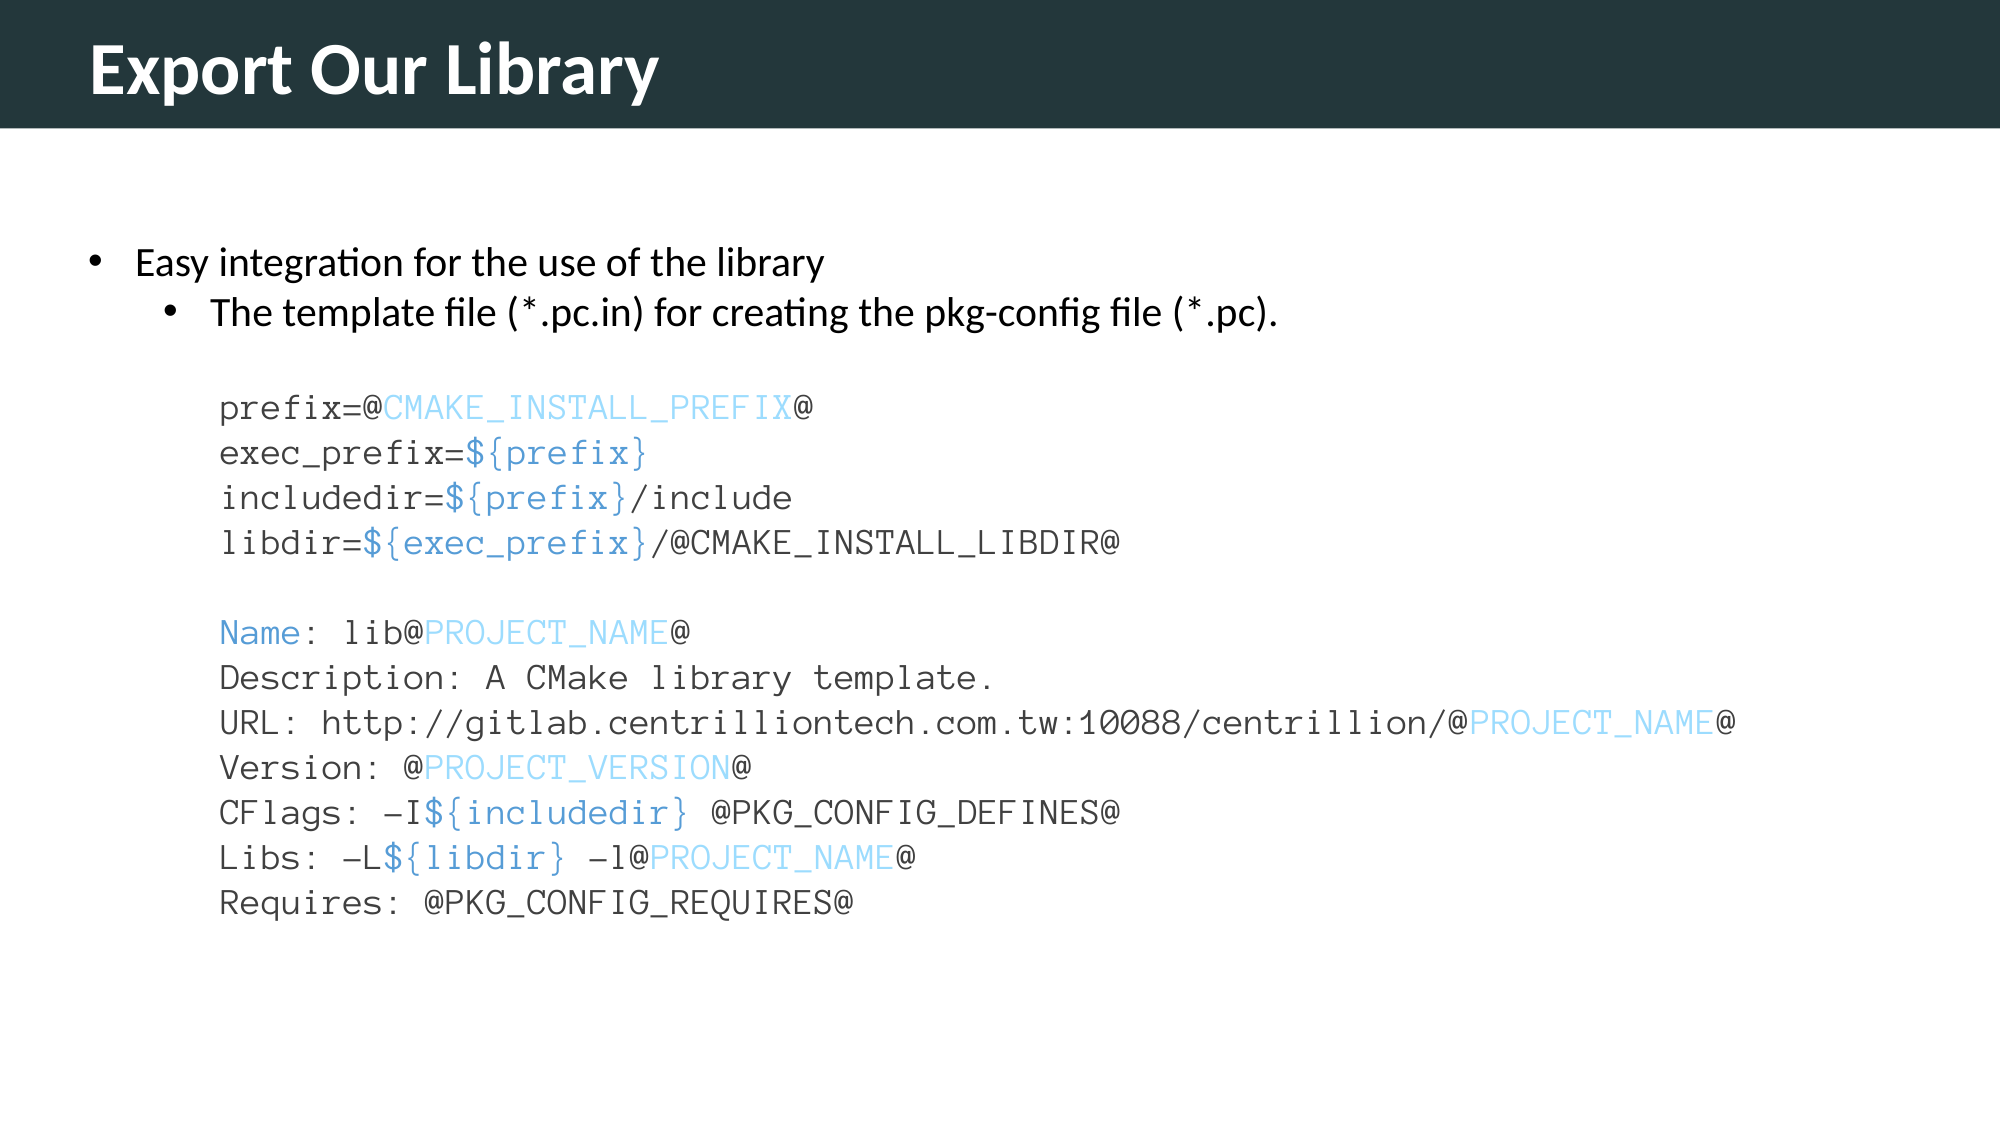

Export Our Library
Easy integration for the use of the library
The template file (*.pc.in) for creating the pkg-config file (*.pc).
prefix=@CMAKE_INSTALL_PREFIX@
exec_prefix=${prefix}
includedir=${prefix}/include
libdir=${exec_prefix}/@CMAKE_INSTALL_LIBDIR@
Name: lib@PROJECT_NAME@
Description: A CMake library template.
URL: http://gitlab.centrilliontech.com.tw:10088/centrillion/@PROJECT_NAME@
Version: @PROJECT_VERSION@
CFlags: -I${includedir} @PKG_CONFIG_DEFINES@
Libs: -L${libdir} -l@PROJECT_NAME@
Requires: @PKG_CONFIG_REQUIRES@